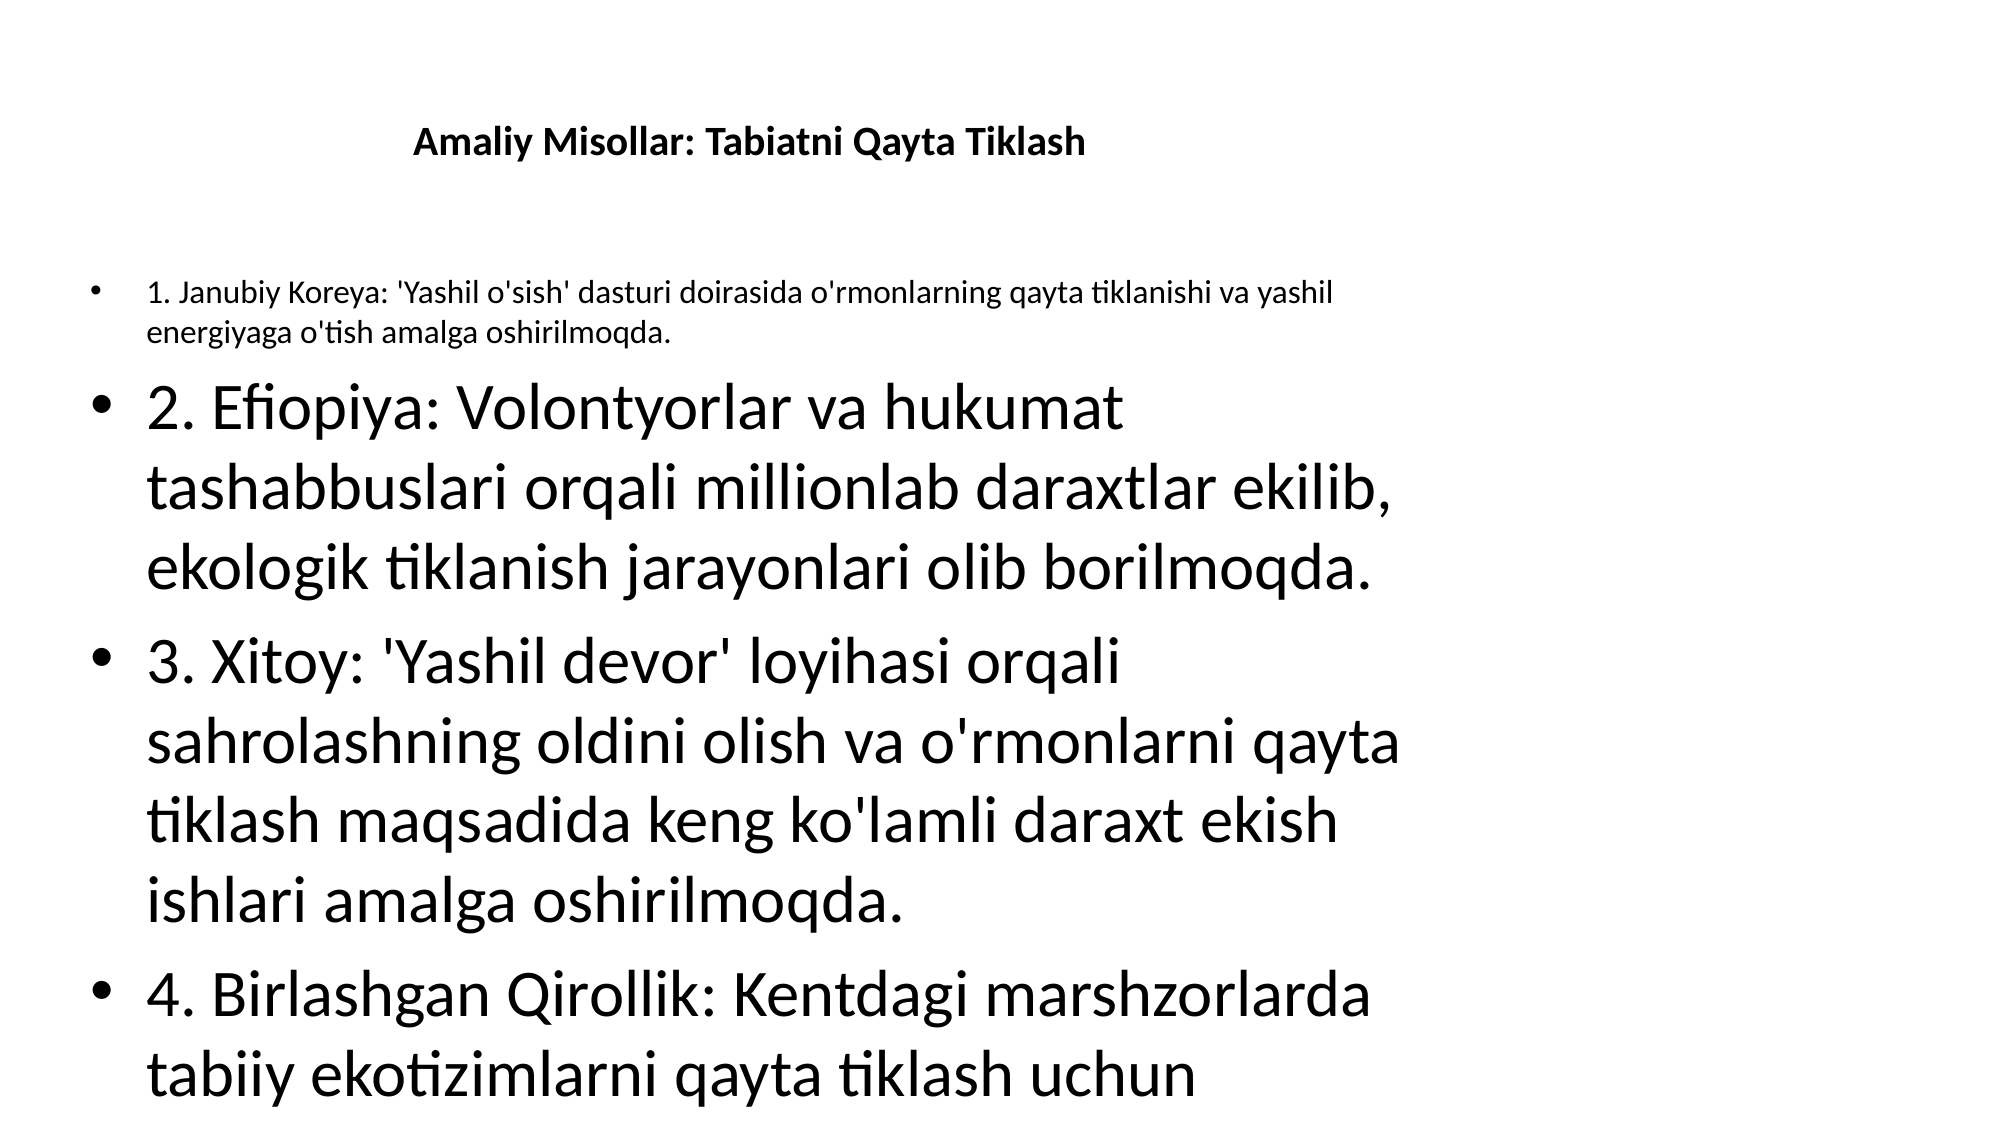

# Amaliy Misollar: Tabiatni Qayta Tiklash
1. Janubiy Koreya: 'Yashil o'sish' dasturi doirasida o'rmonlarning qayta tiklanishi va yashil energiyaga o'tish amalga oshirilmoqda.
2. Efiopiya: Volontyorlar va hukumat tashabbuslari orqali millionlab daraxtlar ekilib, ekologik tiklanish jarayonlari olib borilmoqda.
3. Xitoy: 'Yashil devor' loyihasi orqali sahrolashning oldini olish va o'rmonlarni qayta tiklash maqsadida keng ko'lamli daraxt ekish ishlari amalga oshirilmoqda.
4. Birlashgan Qirollik: Kentdagi marshzorlarda tabiiy ekotizimlarni qayta tiklash uchun tadqiqot va amaliy loyihalar amalga oshirilmoqda.
5. Kanada: Yovvoyi yerlarda biologik xilma-xillikni saqlash uchun milliy va mahalliy darajada ekologik dasturlar amalga oshirilmoqda.